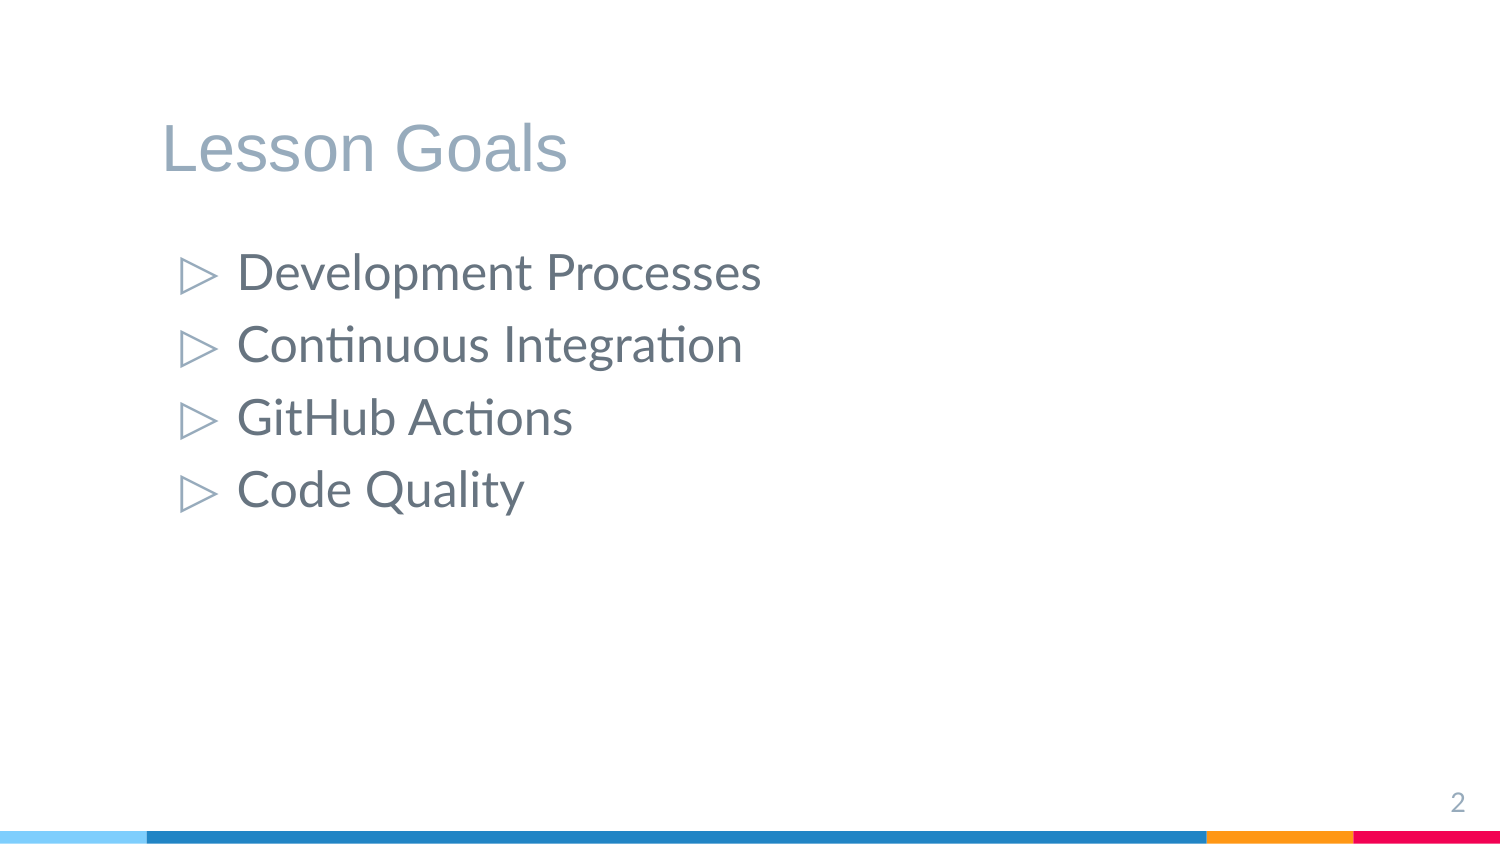

# Lesson Goals
Development Processes
Continuous Integration
GitHub Actions
Code Quality

2